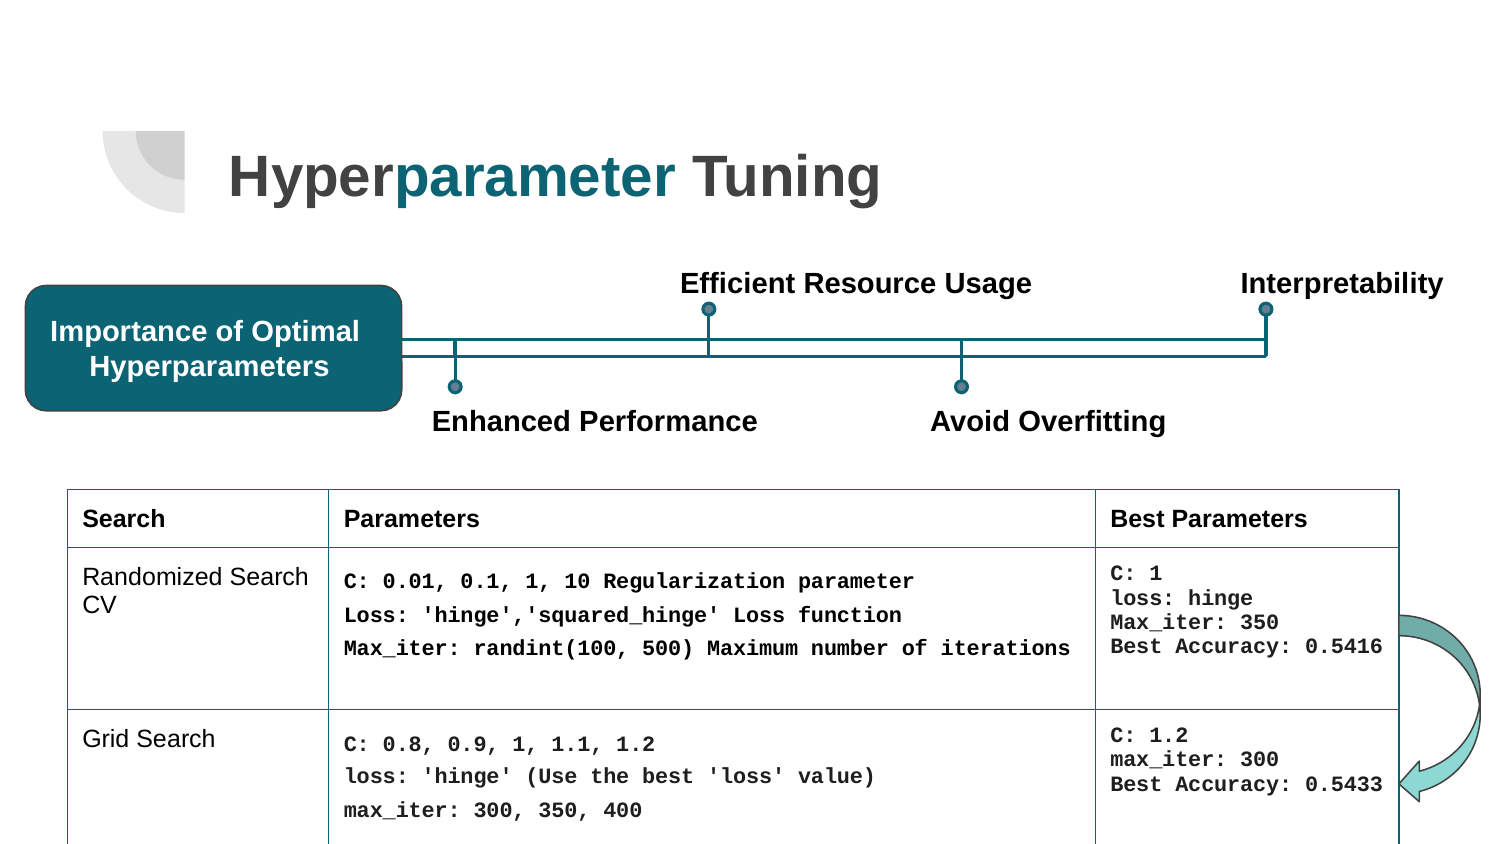

# Hyperparameter Tuning
Efficient Resource Usage
Interpretability

Importance of Optimal   Hyperparameters

Avoid Overfitting
Enhanced Performance
| Search | Parameters | Best Parameters |
| --- | --- | --- |
| Randomized Search CV | C: 0.01, 0.1, 1, 10 Regularization parameter Loss: 'hinge','squared\_hinge' Loss function Max\_iter: randint(100, 500) Maximum number of iterations | C: 1 loss: hinge Max\_iter: 350 Best Accuracy: 0.5416 |
| Grid Search | C: 0.8, 0.9, 1, 1.1, 1.2 loss: 'hinge' (Use the best 'loss' value) max\_iter: 300, 350, 400 | C: 1.2 max\_iter: 300 Best Accuracy: 0.5433 |